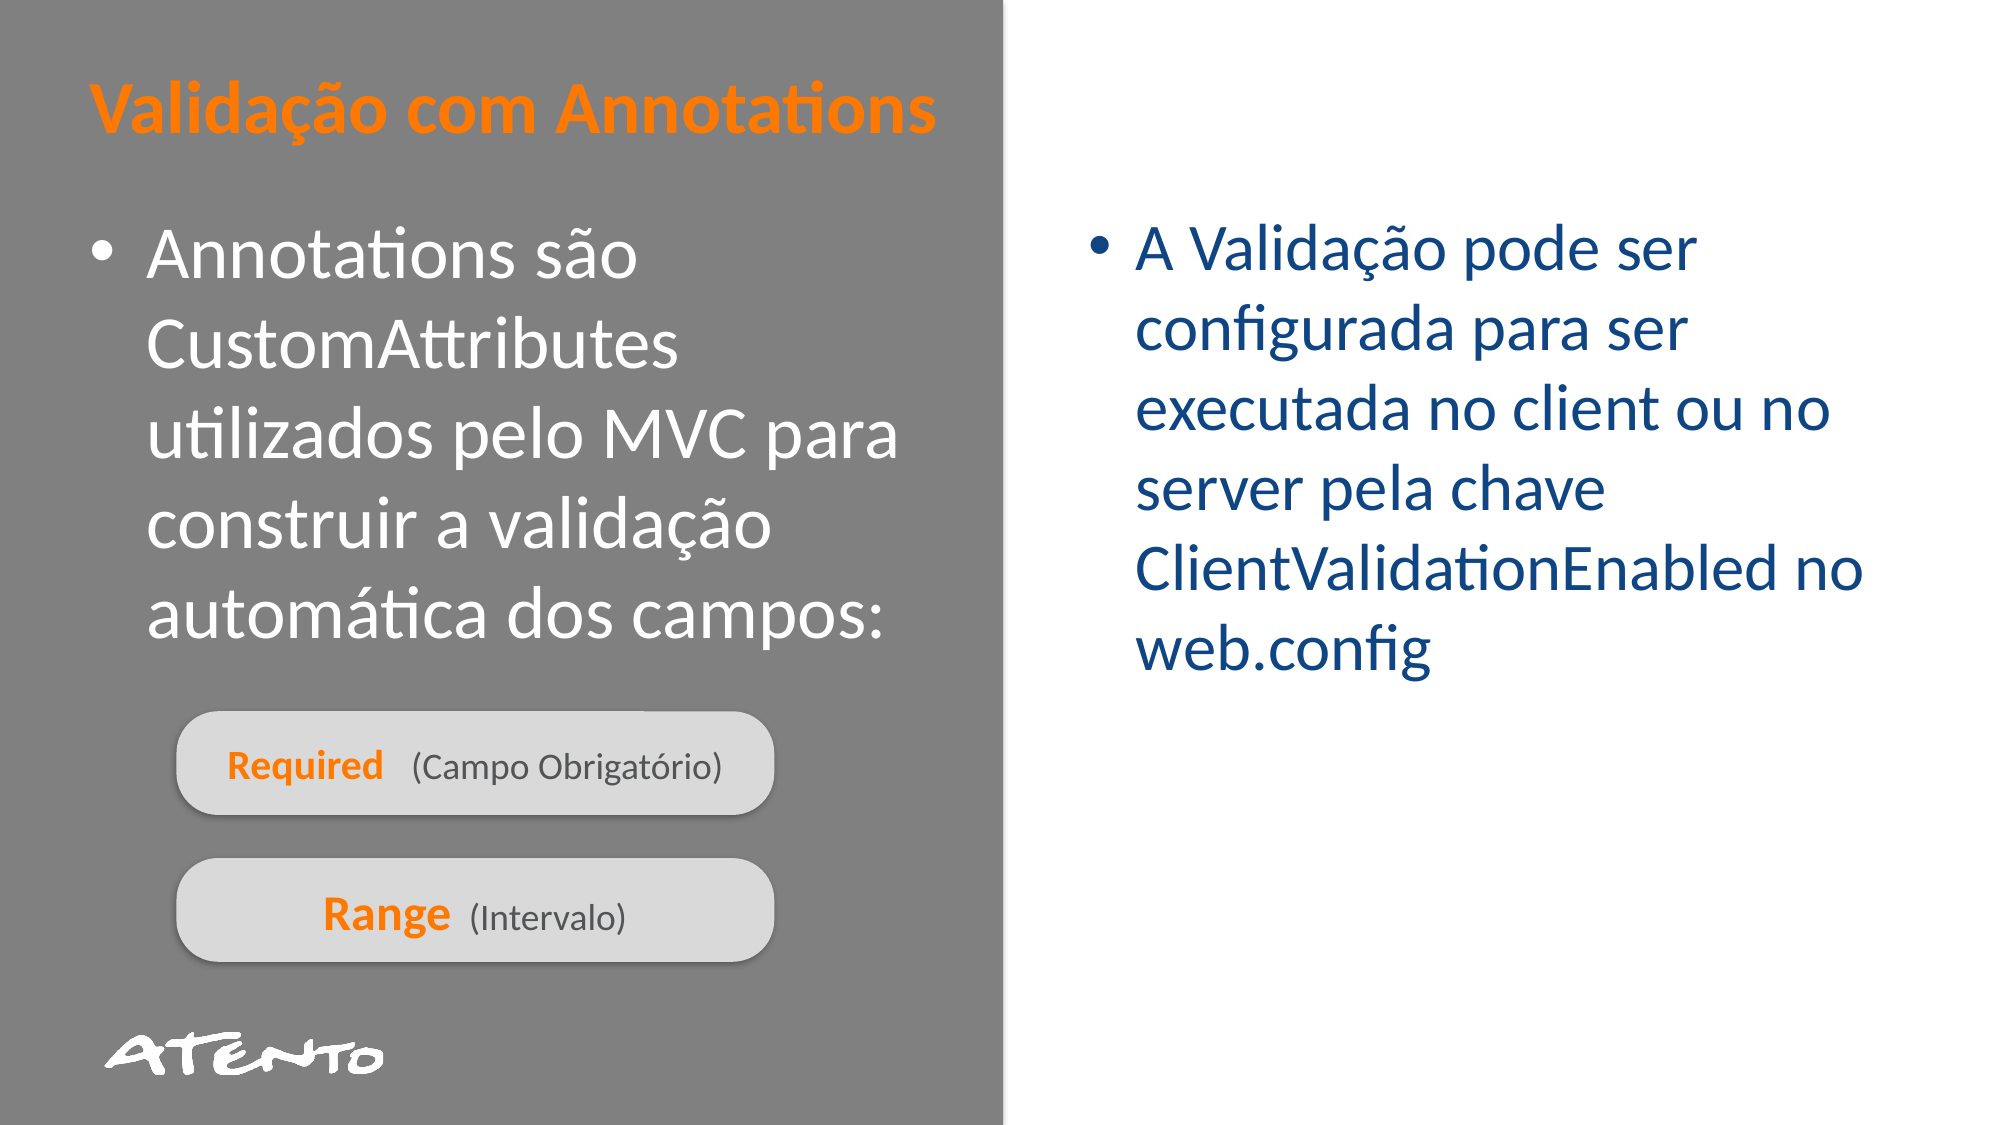

Validação com Annotations
Annotations são CustomAttributes utilizados pelo MVC para construir a validação automática dos campos:

Required   (Campo Obrigatório)
Range  (Intervalo)
A Validação pode ser configurada para ser executada no client ou no server pela chave ClientValidationEnabled no web.config